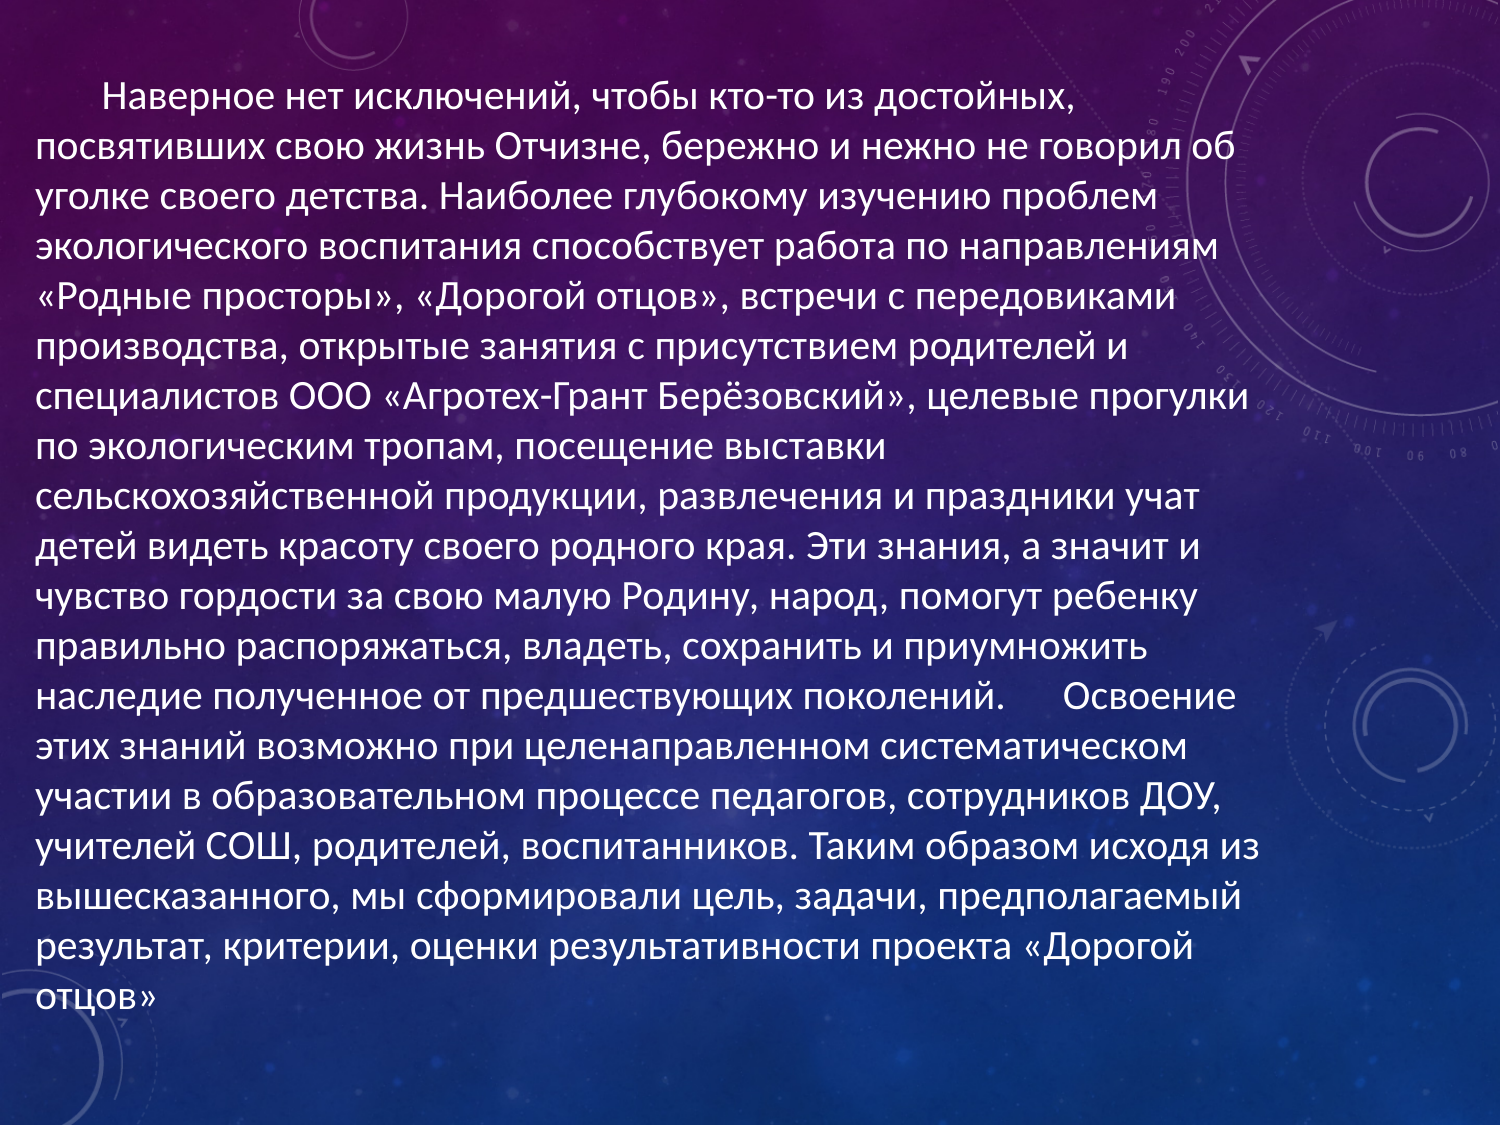

Наверное нет исключений, чтобы кто-то из достойных, посвятивших свою жизнь Отчизне, бережно и нежно не говорил об уголке своего детства. Наиболее глубокому изучению проблем экологического воспитания способствует работа по направлениям «Родные просторы», «Дорогой отцов», встречи с передовиками производства, открытые занятия с присутствием родителей и специалистов ООО «Агротех-Грант Берёзовский», целевые прогулки по экологическим тропам, посещение выставки сельскохозяйственной продукции, развлечения и праздники учат детей видеть красоту своего родного края. Эти знания, а значит и чувство гордости за свою малую Родину, народ, помогут ребенку правильно распоряжаться, владеть, сохранить и приумножить наследие полученное от предшествующих поколений.      Освоение этих знаний возможно при целенаправленном систематическом участии в образовательном процессе педагогов, сотрудников ДОУ, учителей СОШ, родителей, воспитанников. Таким образом исходя из вышесказанного, мы сформировали цель, задачи, предполагаемый результат, критерии, оценки результативности проекта «Дорогой отцов»